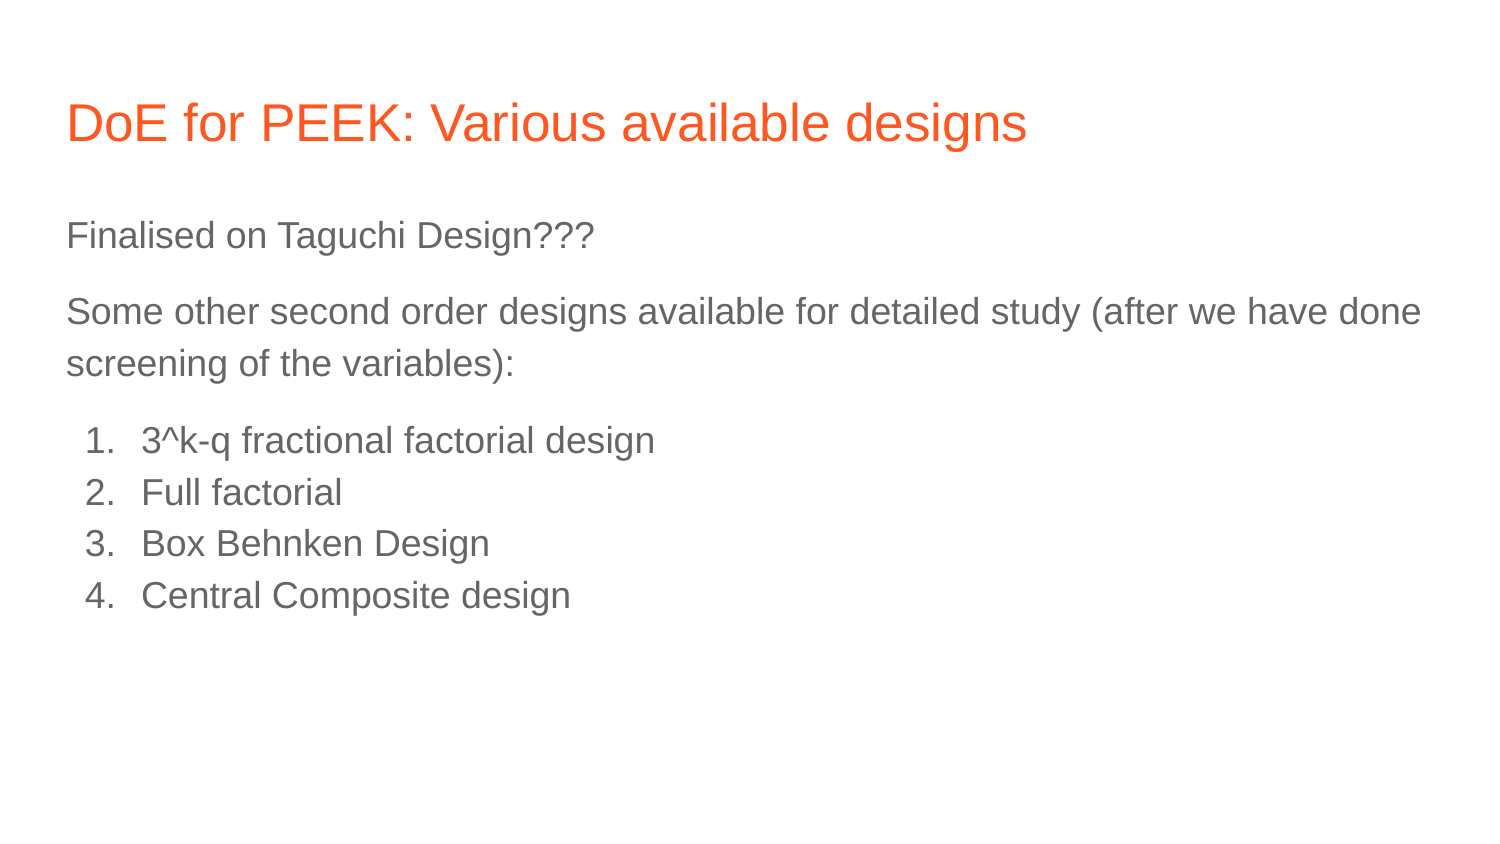

# DoE for PEEK: Various available designs
Finalised on Taguchi Design???
Some other second order designs available for detailed study (after we have done screening of the variables):
3^k-q fractional factorial design
Full factorial
Box Behnken Design
Central Composite design